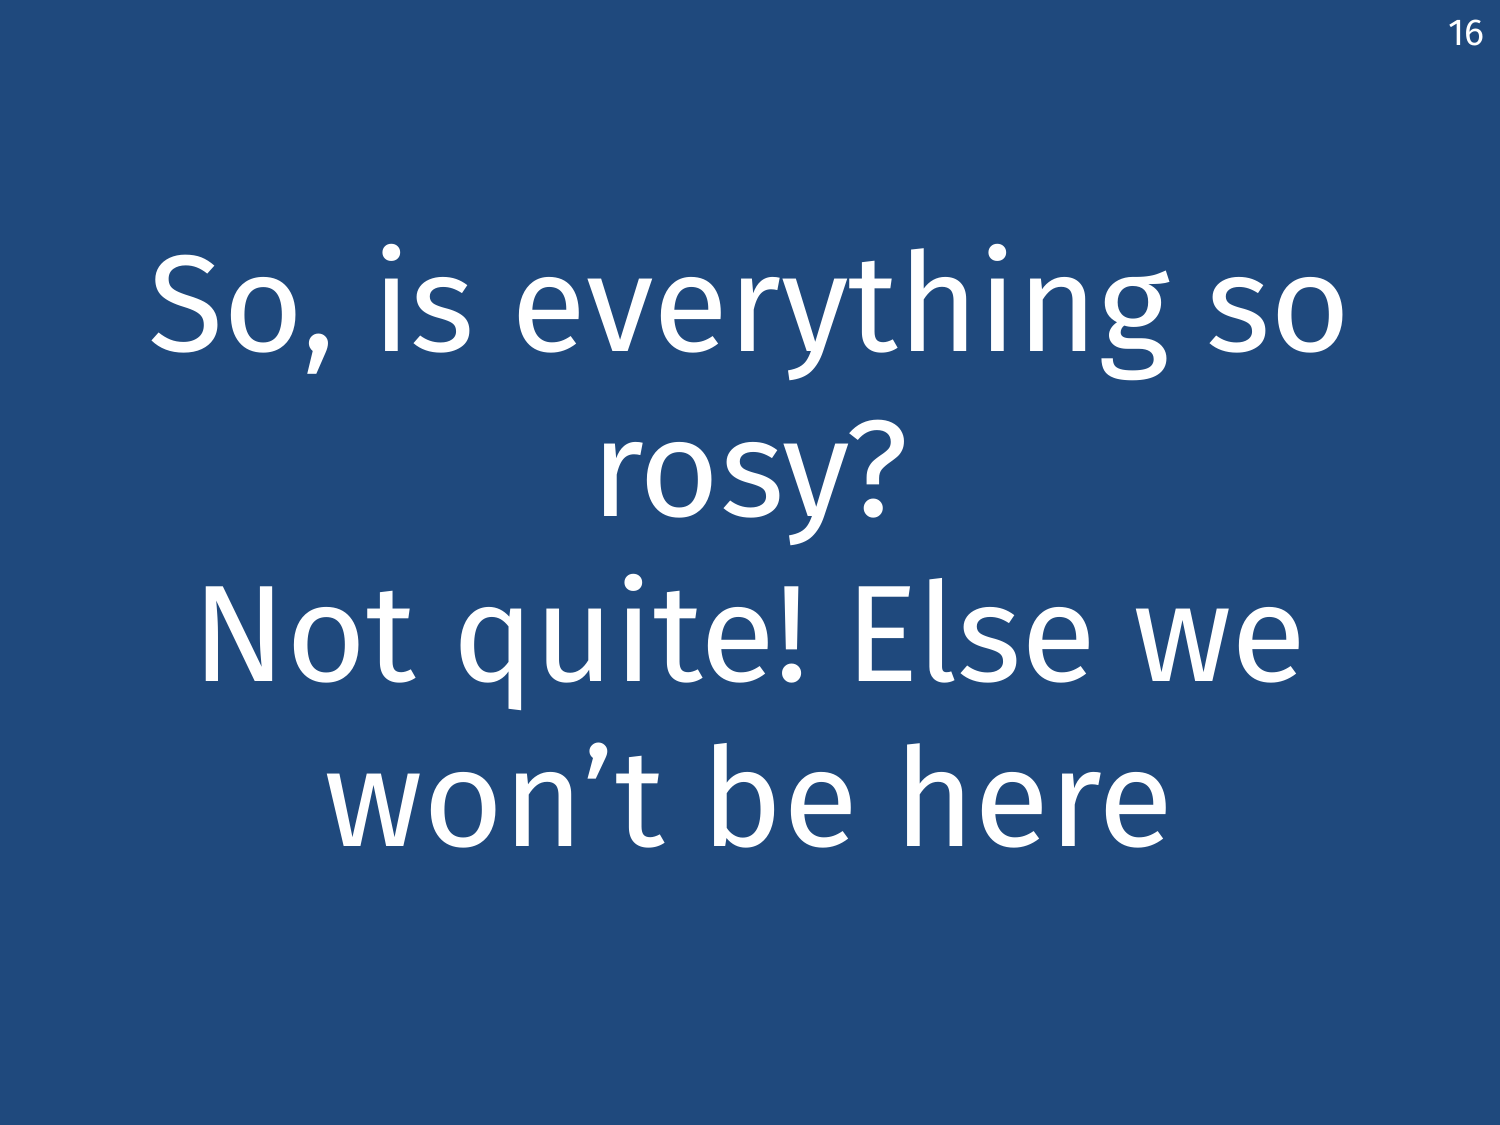

16
# So, is everything so rosy? Not quite! Else we won’t be here